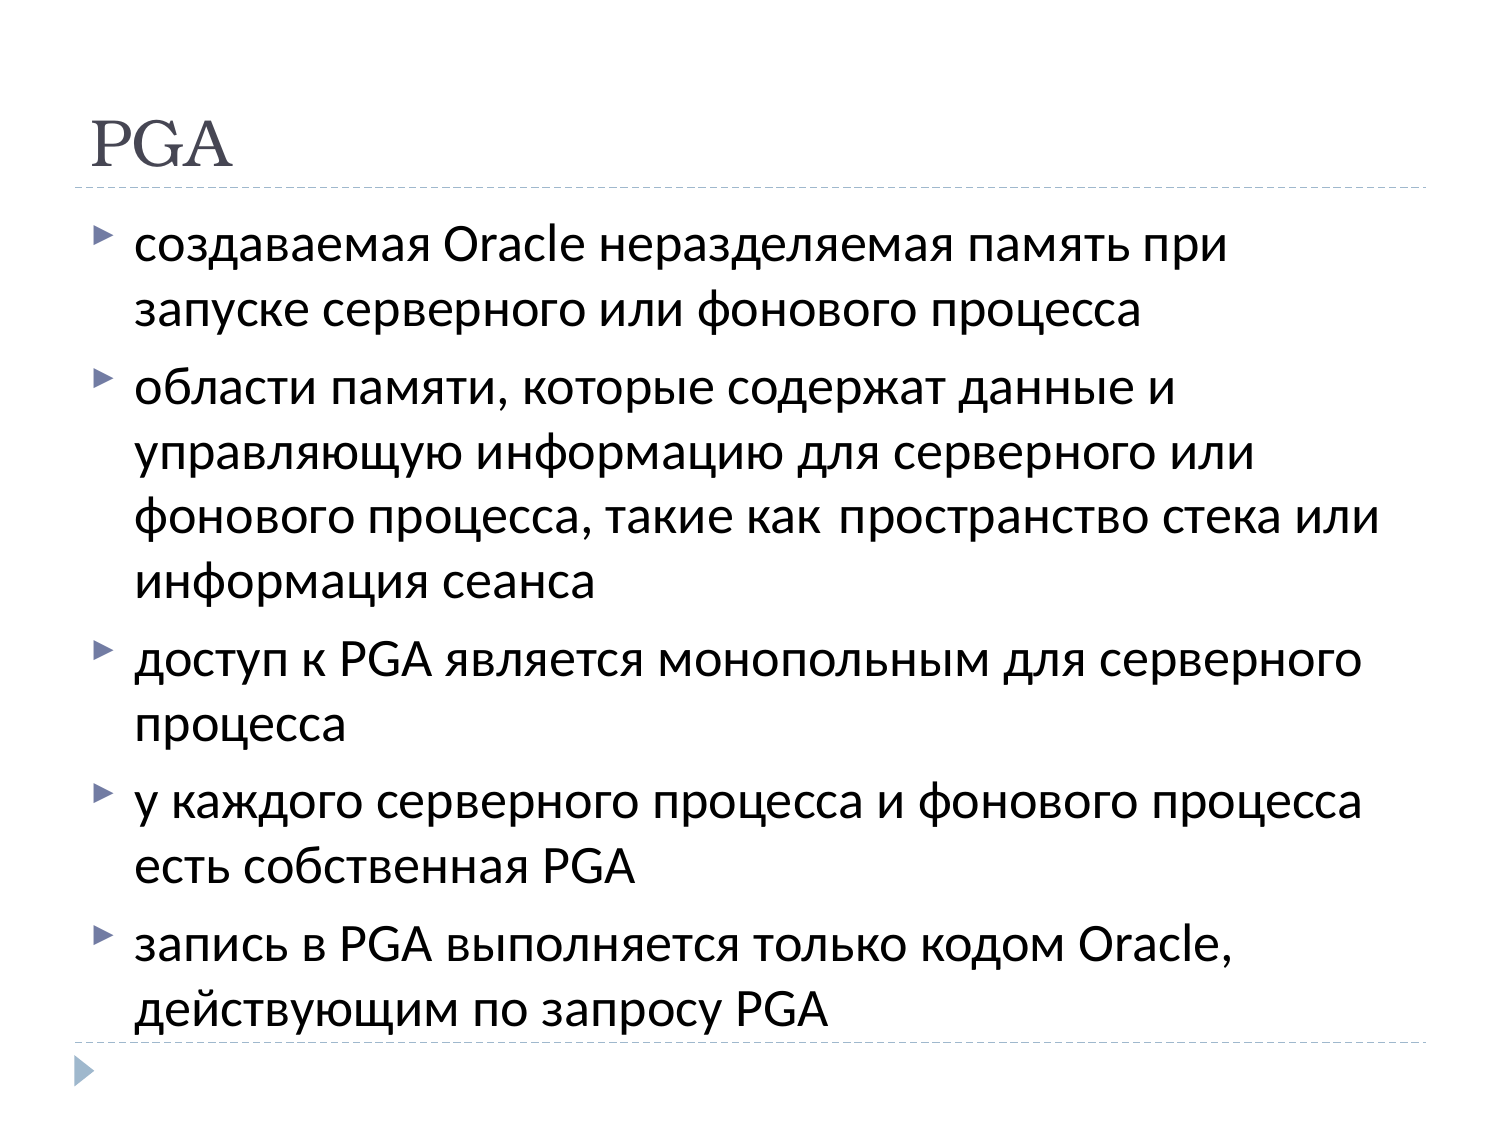

# PGA
создаваемая Oracle неразделяемая память при запуске серверного или фонового процесса
области памяти, которые содержат данные и управляющую информацию для серверного или фонового процесса, такие как пространство стека или информация сеанса
доступ к PGA является монопольным для серверного процесса
у каждого серверного процесса и фонового процесса есть собственная PGA
запись в PGA выполняется только кодом Oracle, действующим по запросу PGA